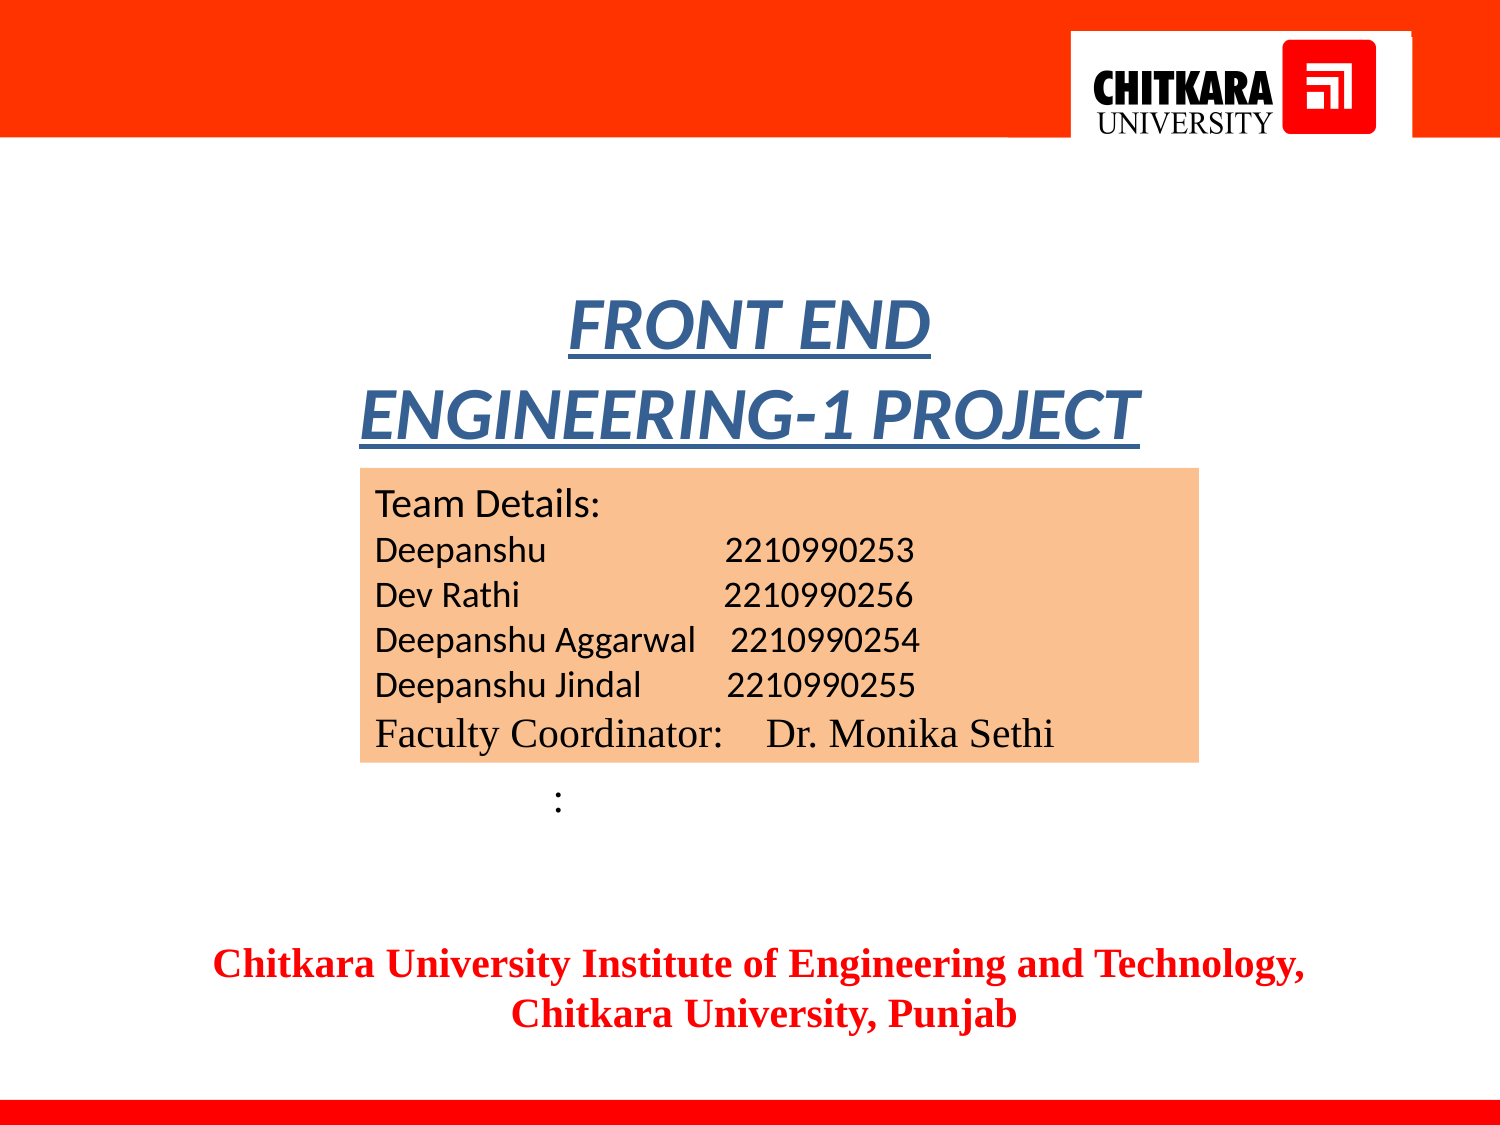

FRONT END ENGINEERING-1 PROJECT

Team Details:
Deepanshu                     2210990253
Dev Rathi                        2210990256
Deepanshu Aggarwal    2210990254
Deepanshu Jindal          2210990255
Faculty Coordinator:    Dr. Monika Sethi
:

Chitkara University Institute of Engineering and Technology,
Chitkara University, Punjab